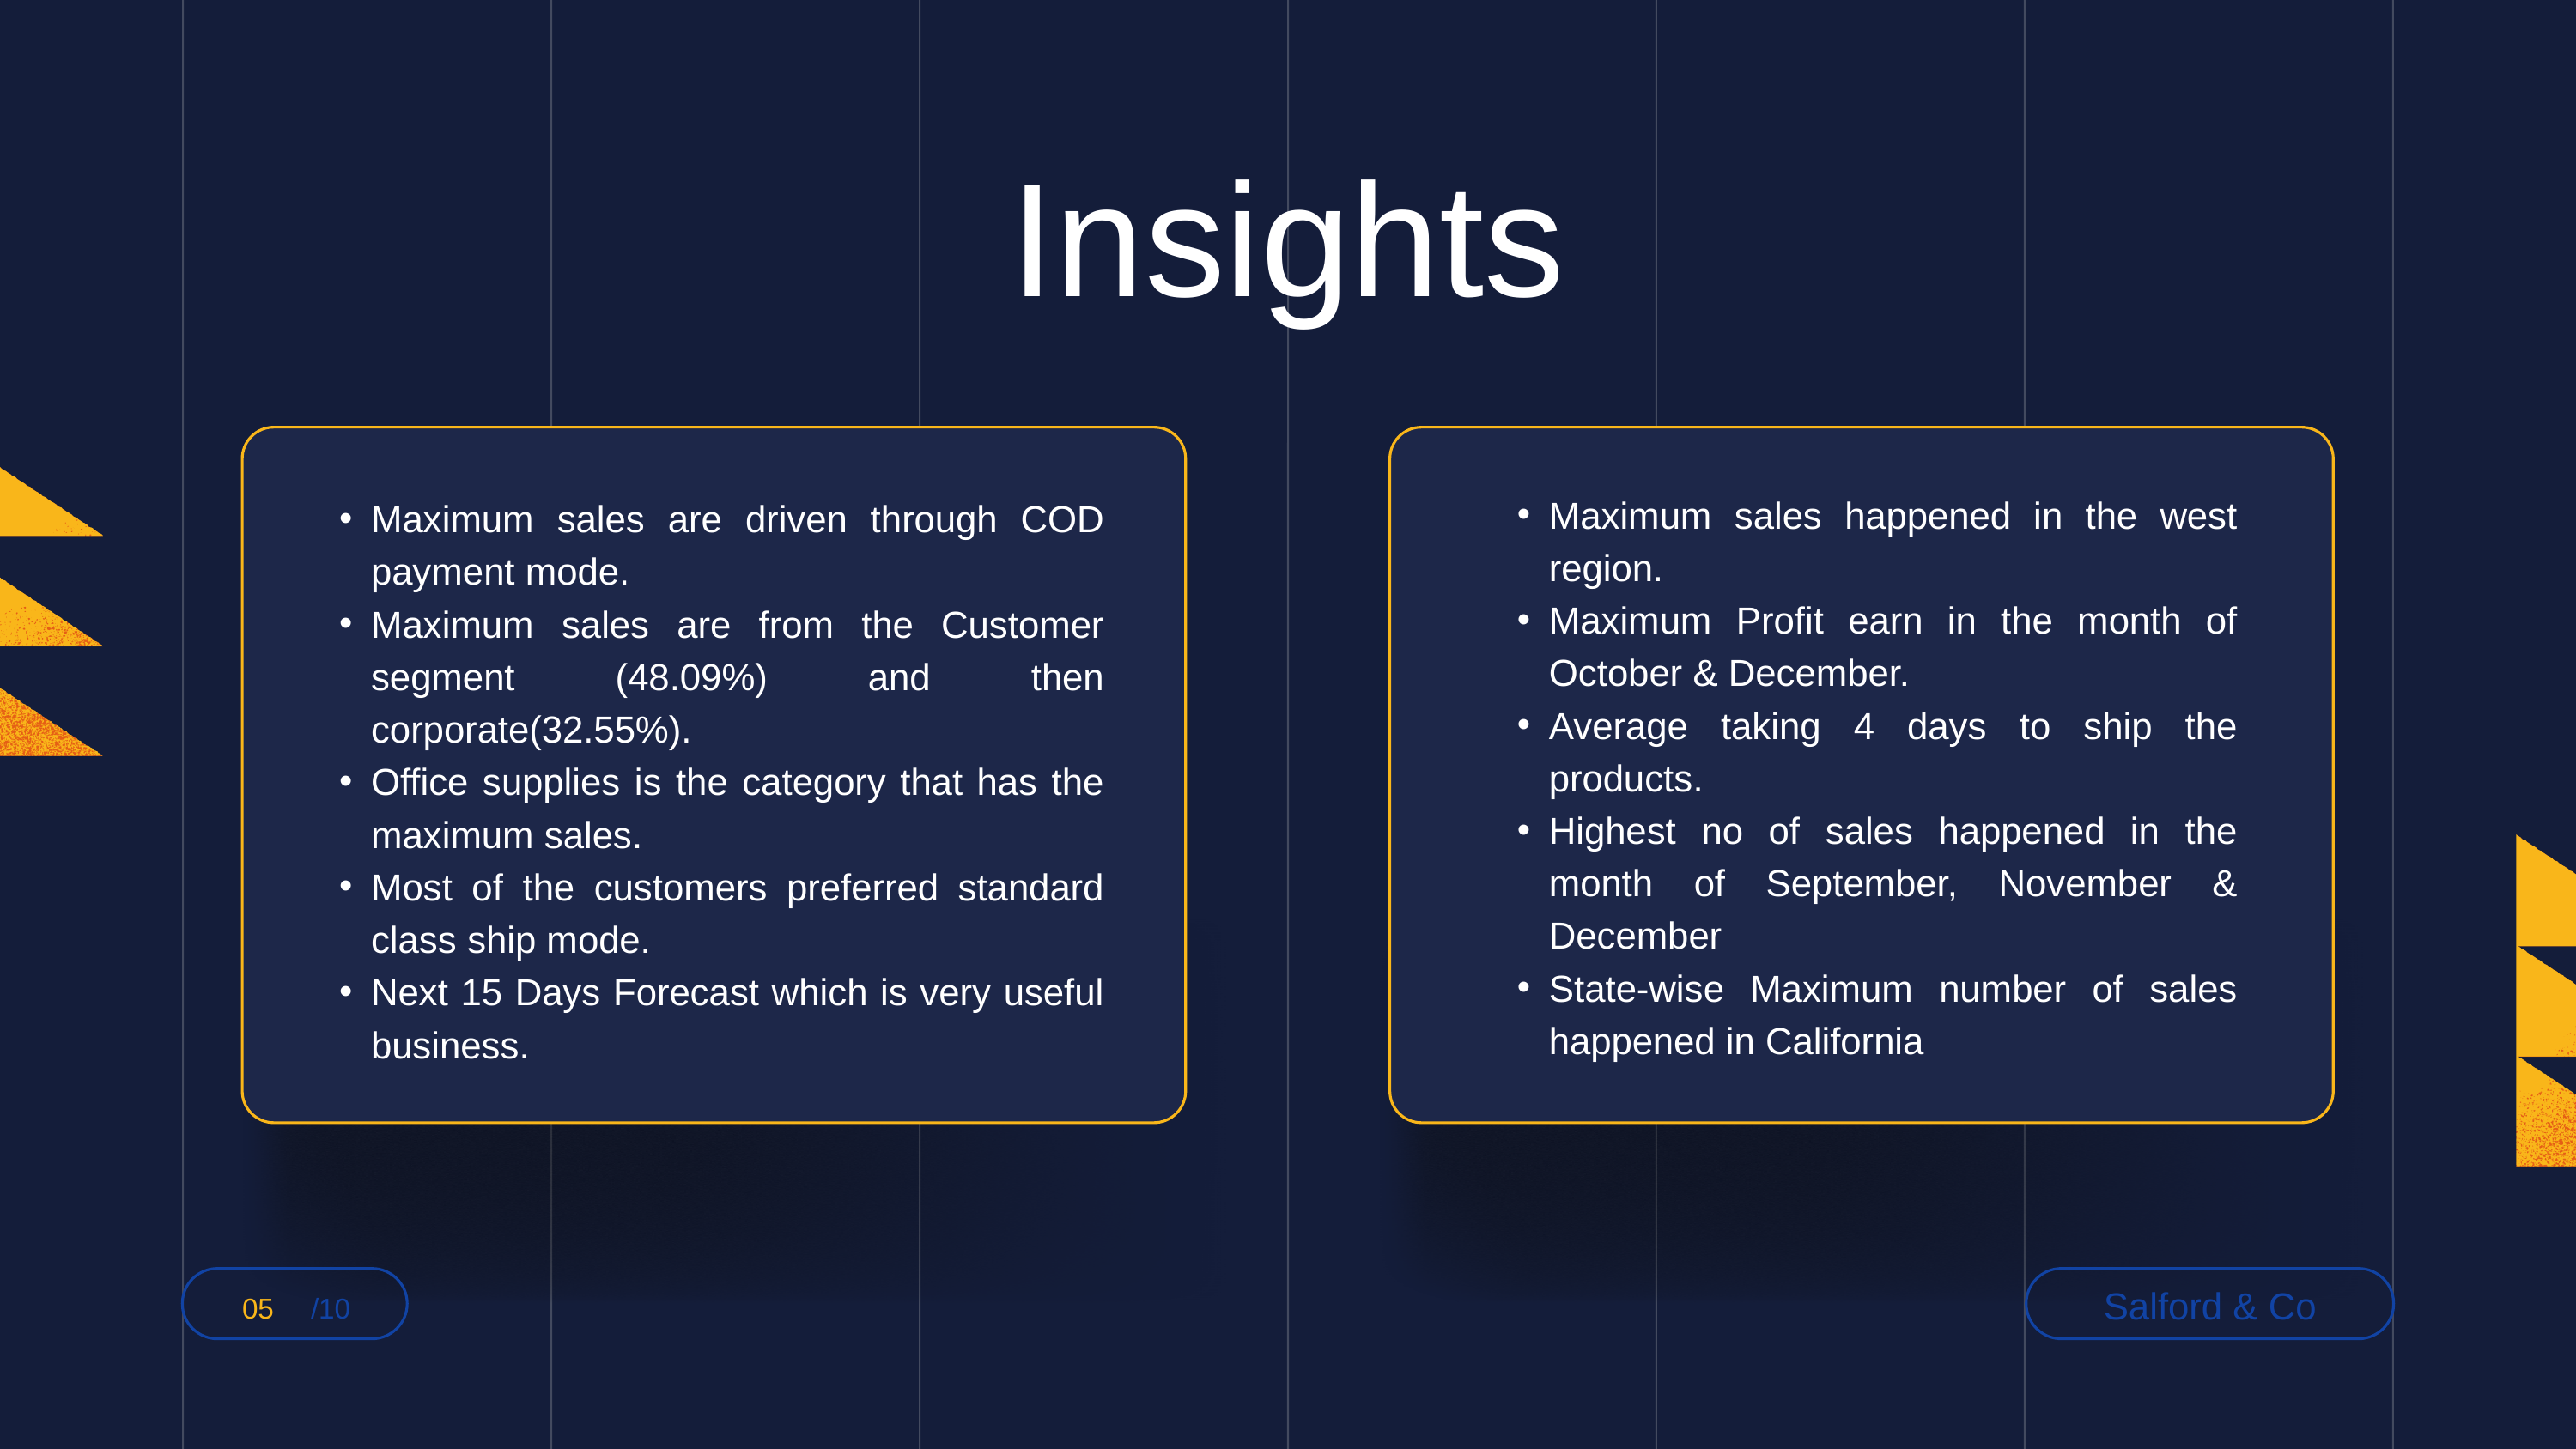

Insights

Maximum sales happened in the west region.
Maximum Profit earn in the month of October & December.
Average taking 4 days to ship the products.
Highest no of sales happened in the month of September, November & December
State-wise Maximum number of sales happened in California

Maximum sales are driven through COD payment mode.
Maximum sales are from the Customer segment (48.09%) and then corporate(32.55%).
Office supplies is the category that has the maximum sales.
Most of the customers preferred standard class ship mode.
Next 15 Days Forecast which is very useful business.

Salford & Co
05
/10